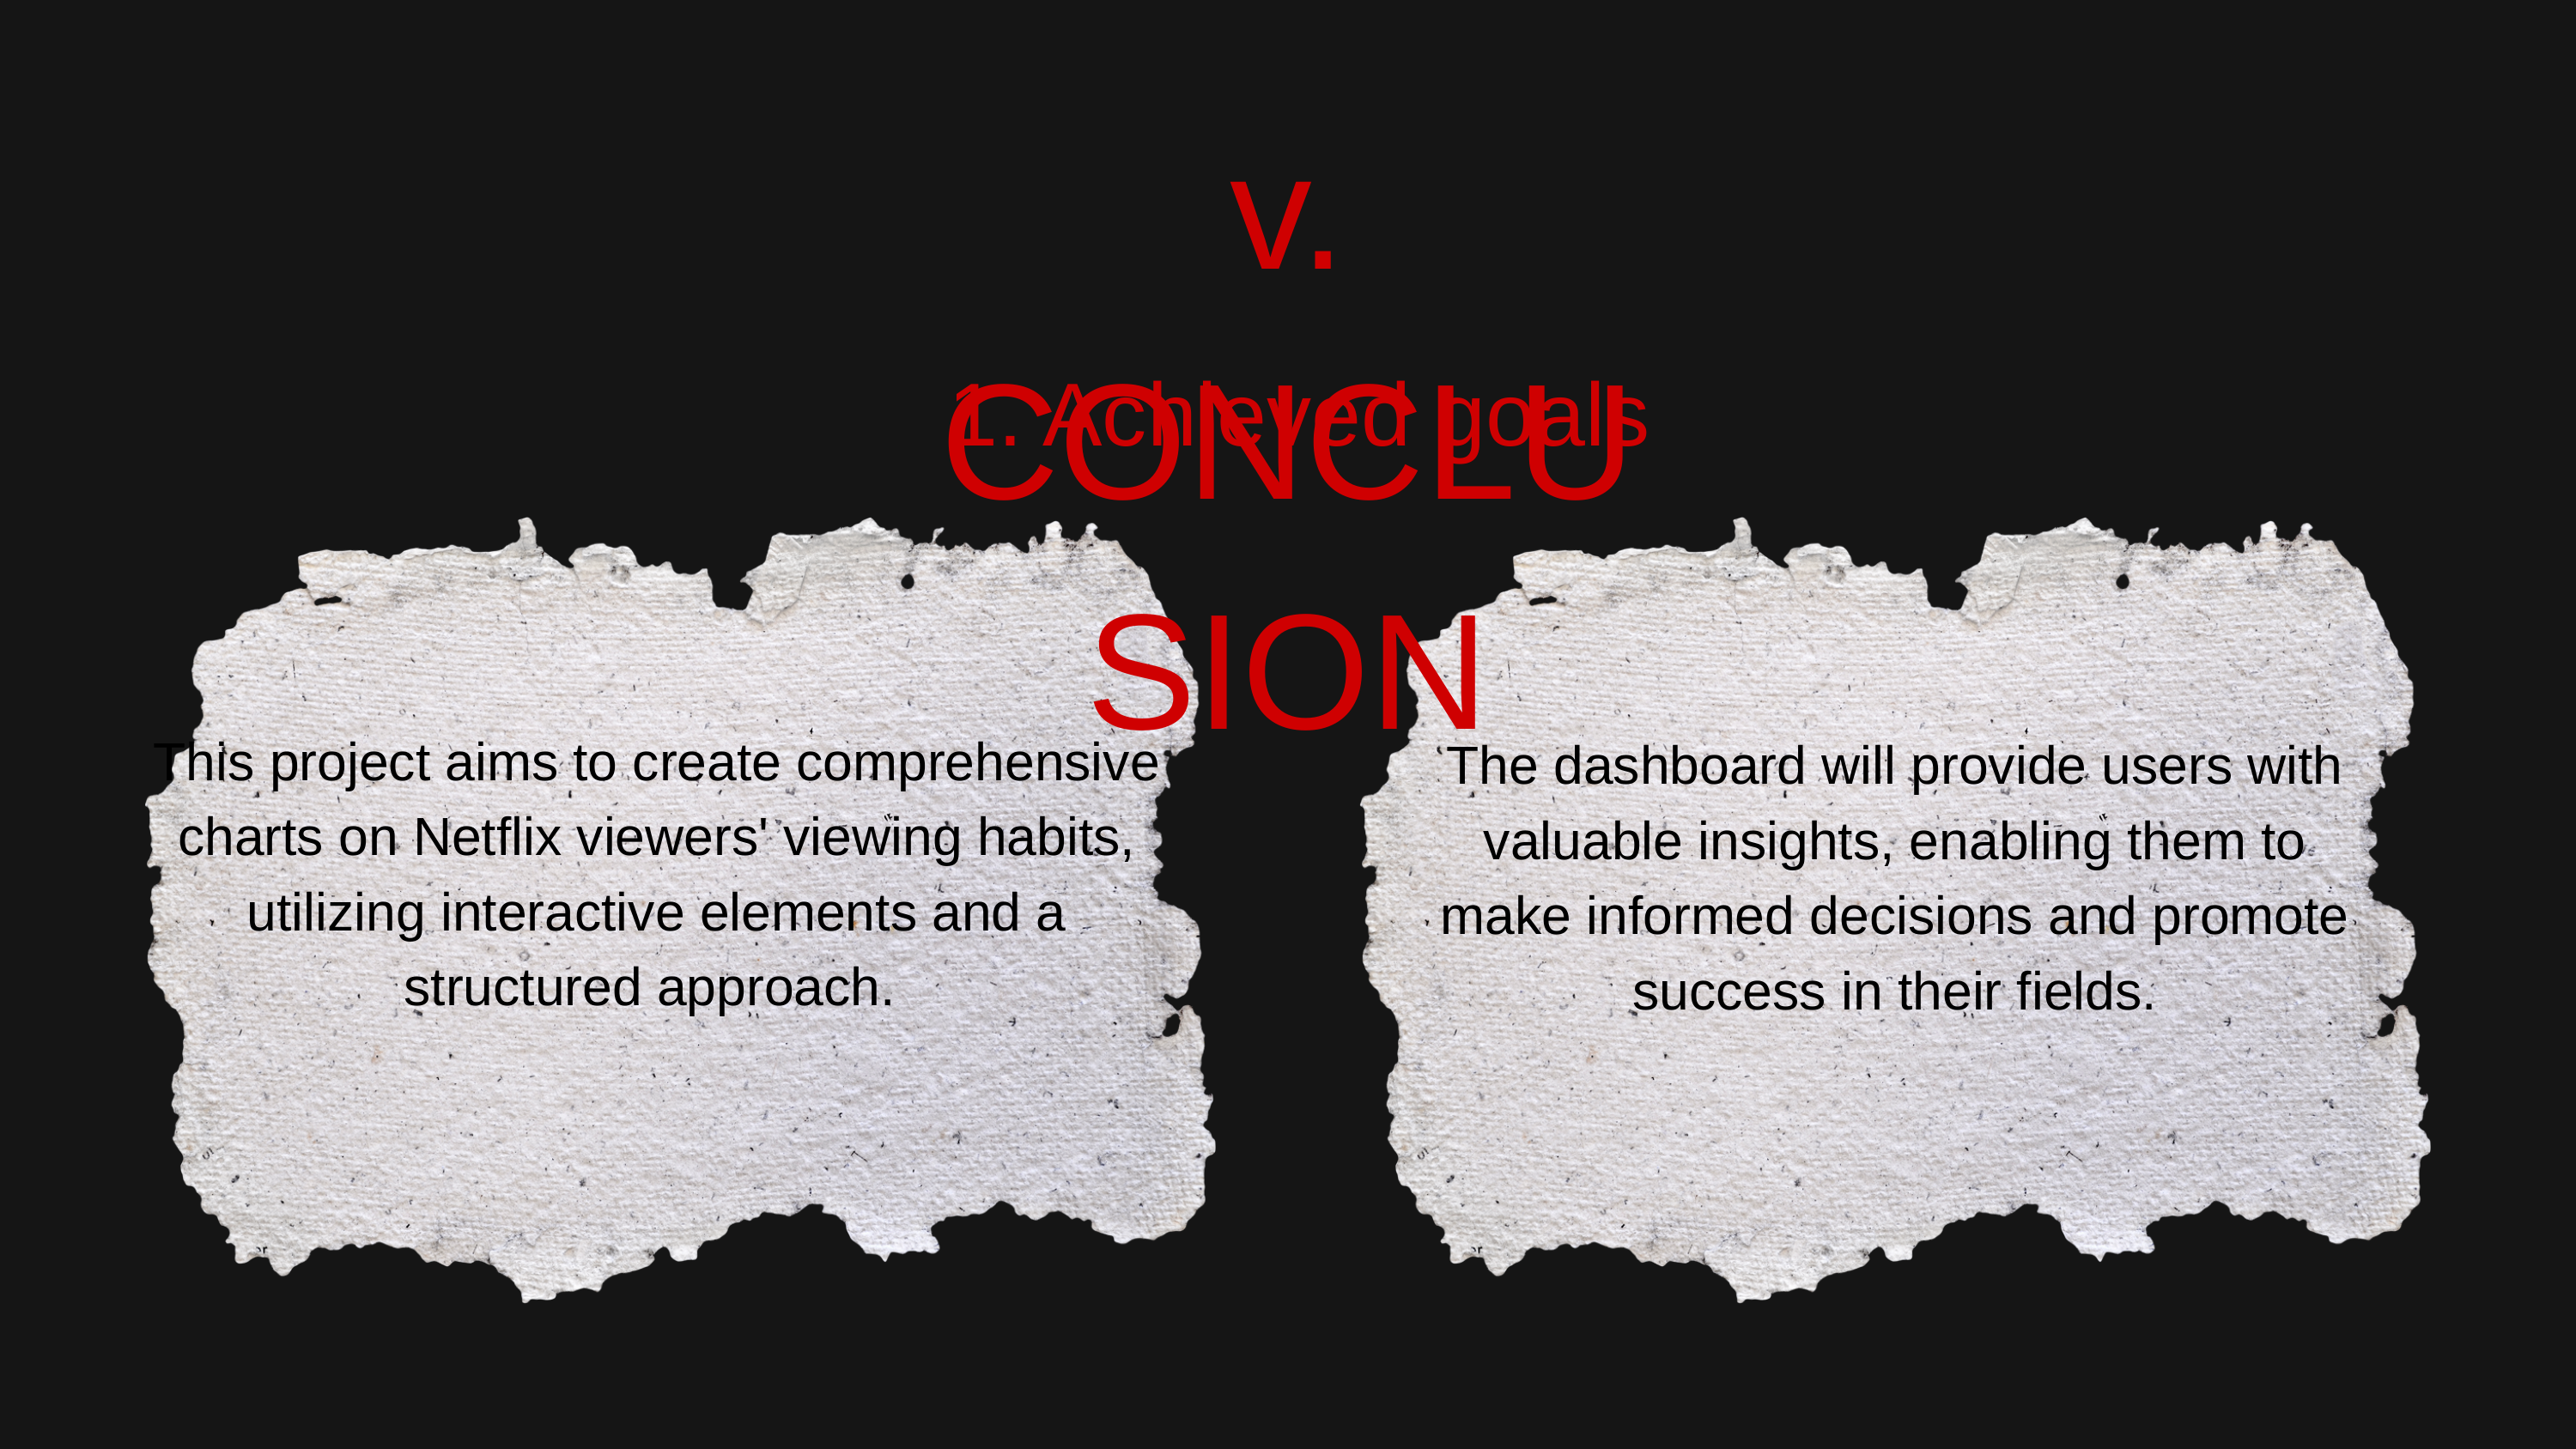

v. CONCLUSION
1. Achieved goals

This project aims to create comprehensive charts on Netflix viewers' viewing habits, utilizing interactive elements and a structured approach.

The dashboard will provide users with valuable insights, enabling them to make informed decisions and promote success in their fields.